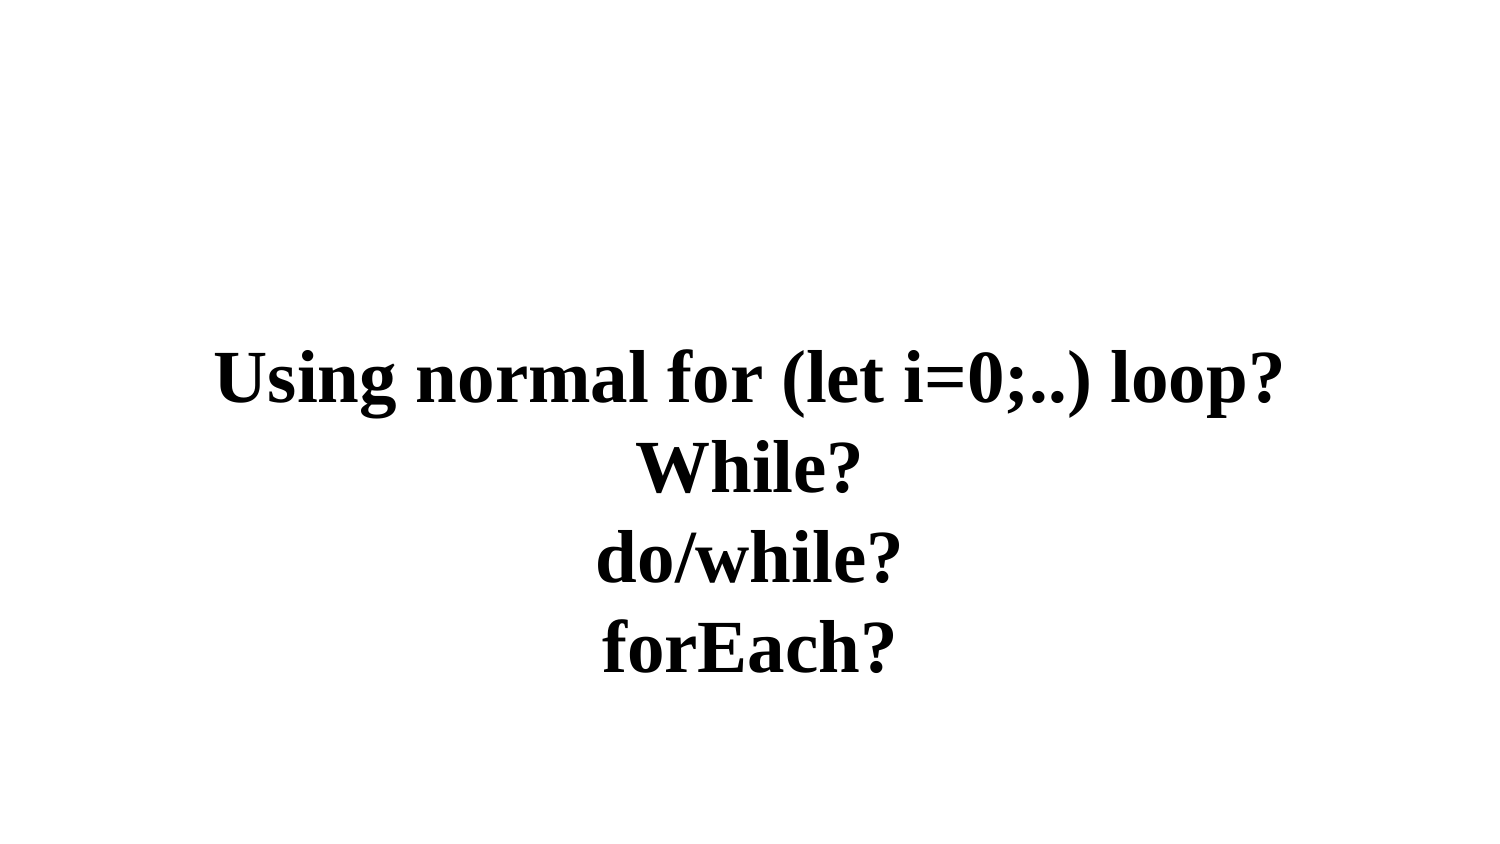

Using normal for (let i=0;..) loop?
While?
do/while?
forEach?